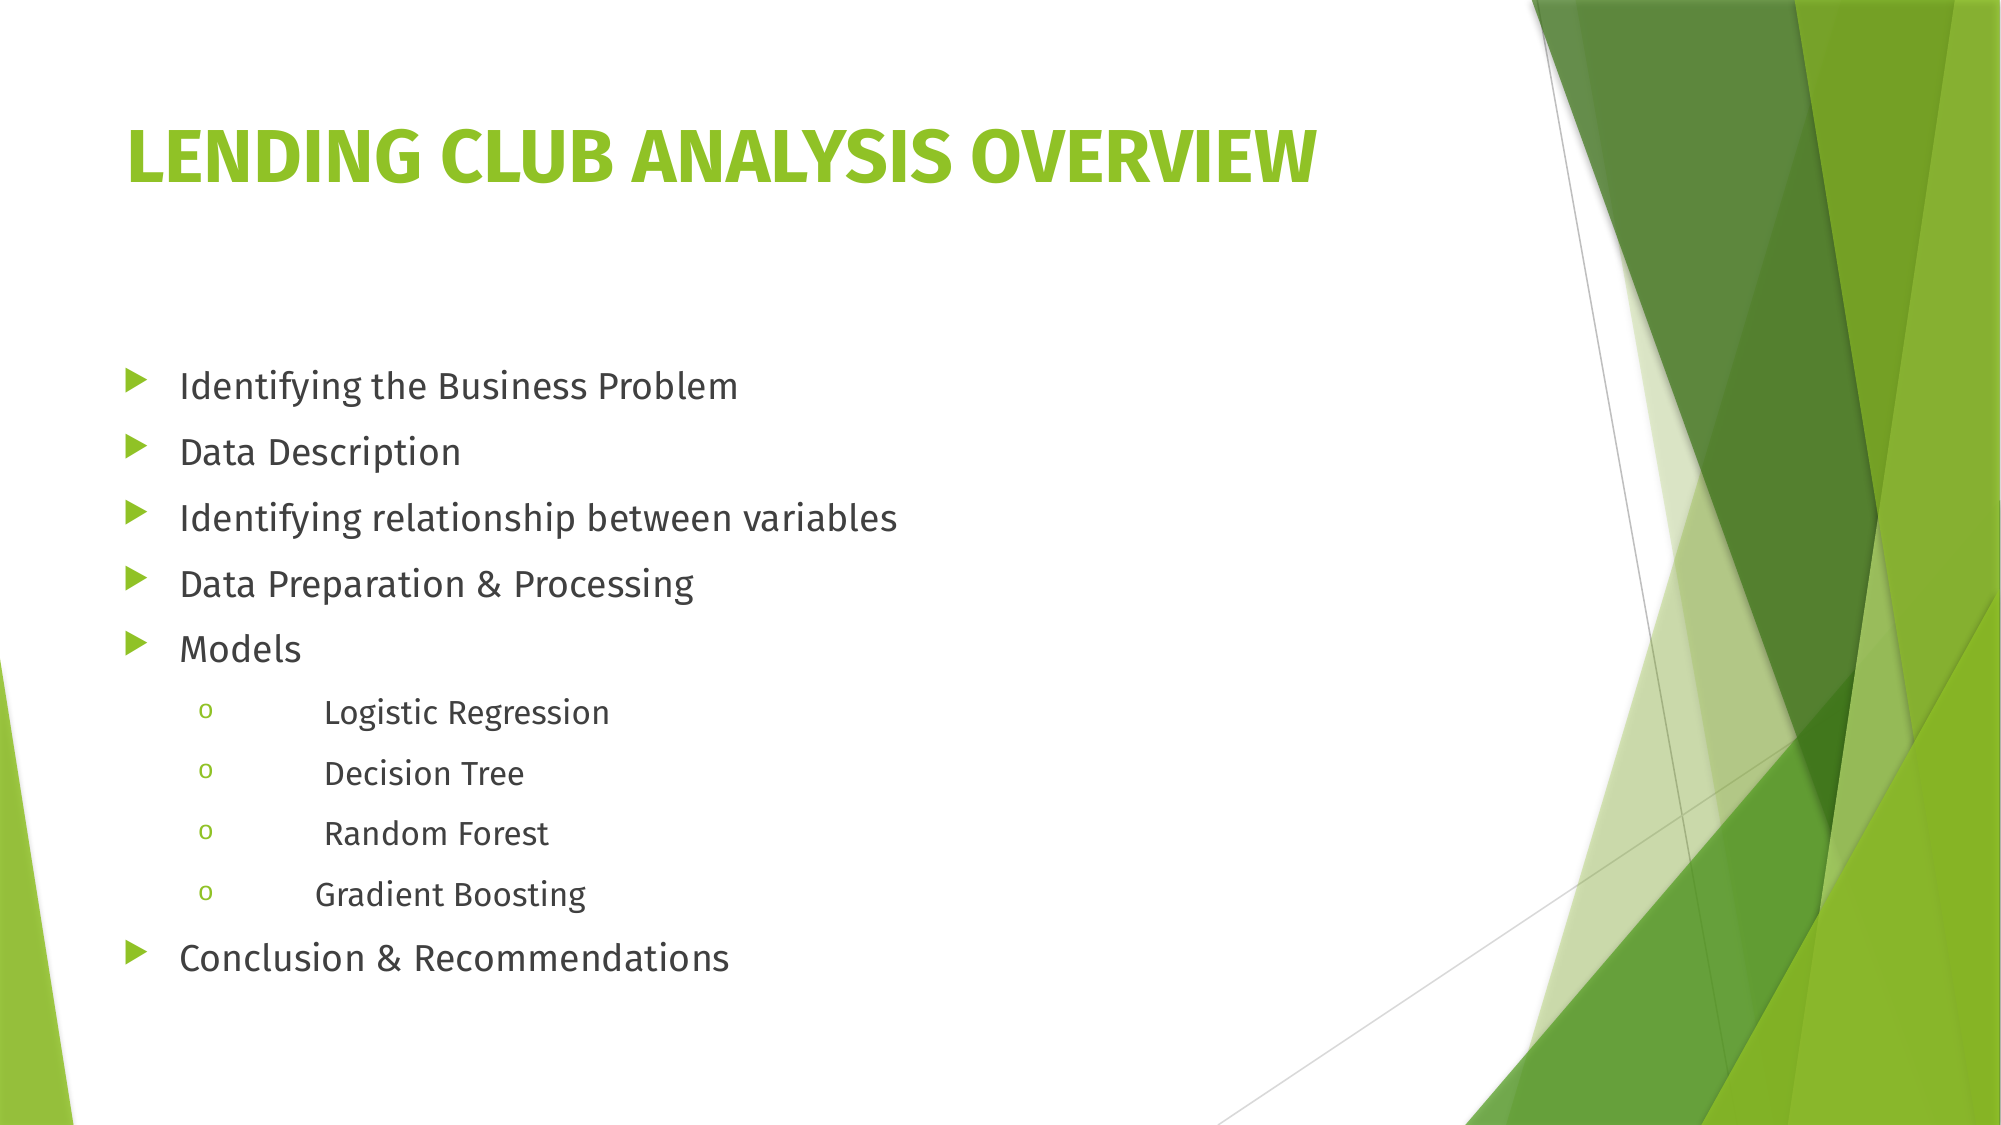

# LENDING CLUB ANALYSIS OVERVIEW
Identifying the Business Problem
Data Description
Identifying relationship between variables
Data Preparation & Processing
Models
         Logistic Regression
         Decision Tree
         Random Forest
        Gradient Boosting
Conclusion & Recommendations